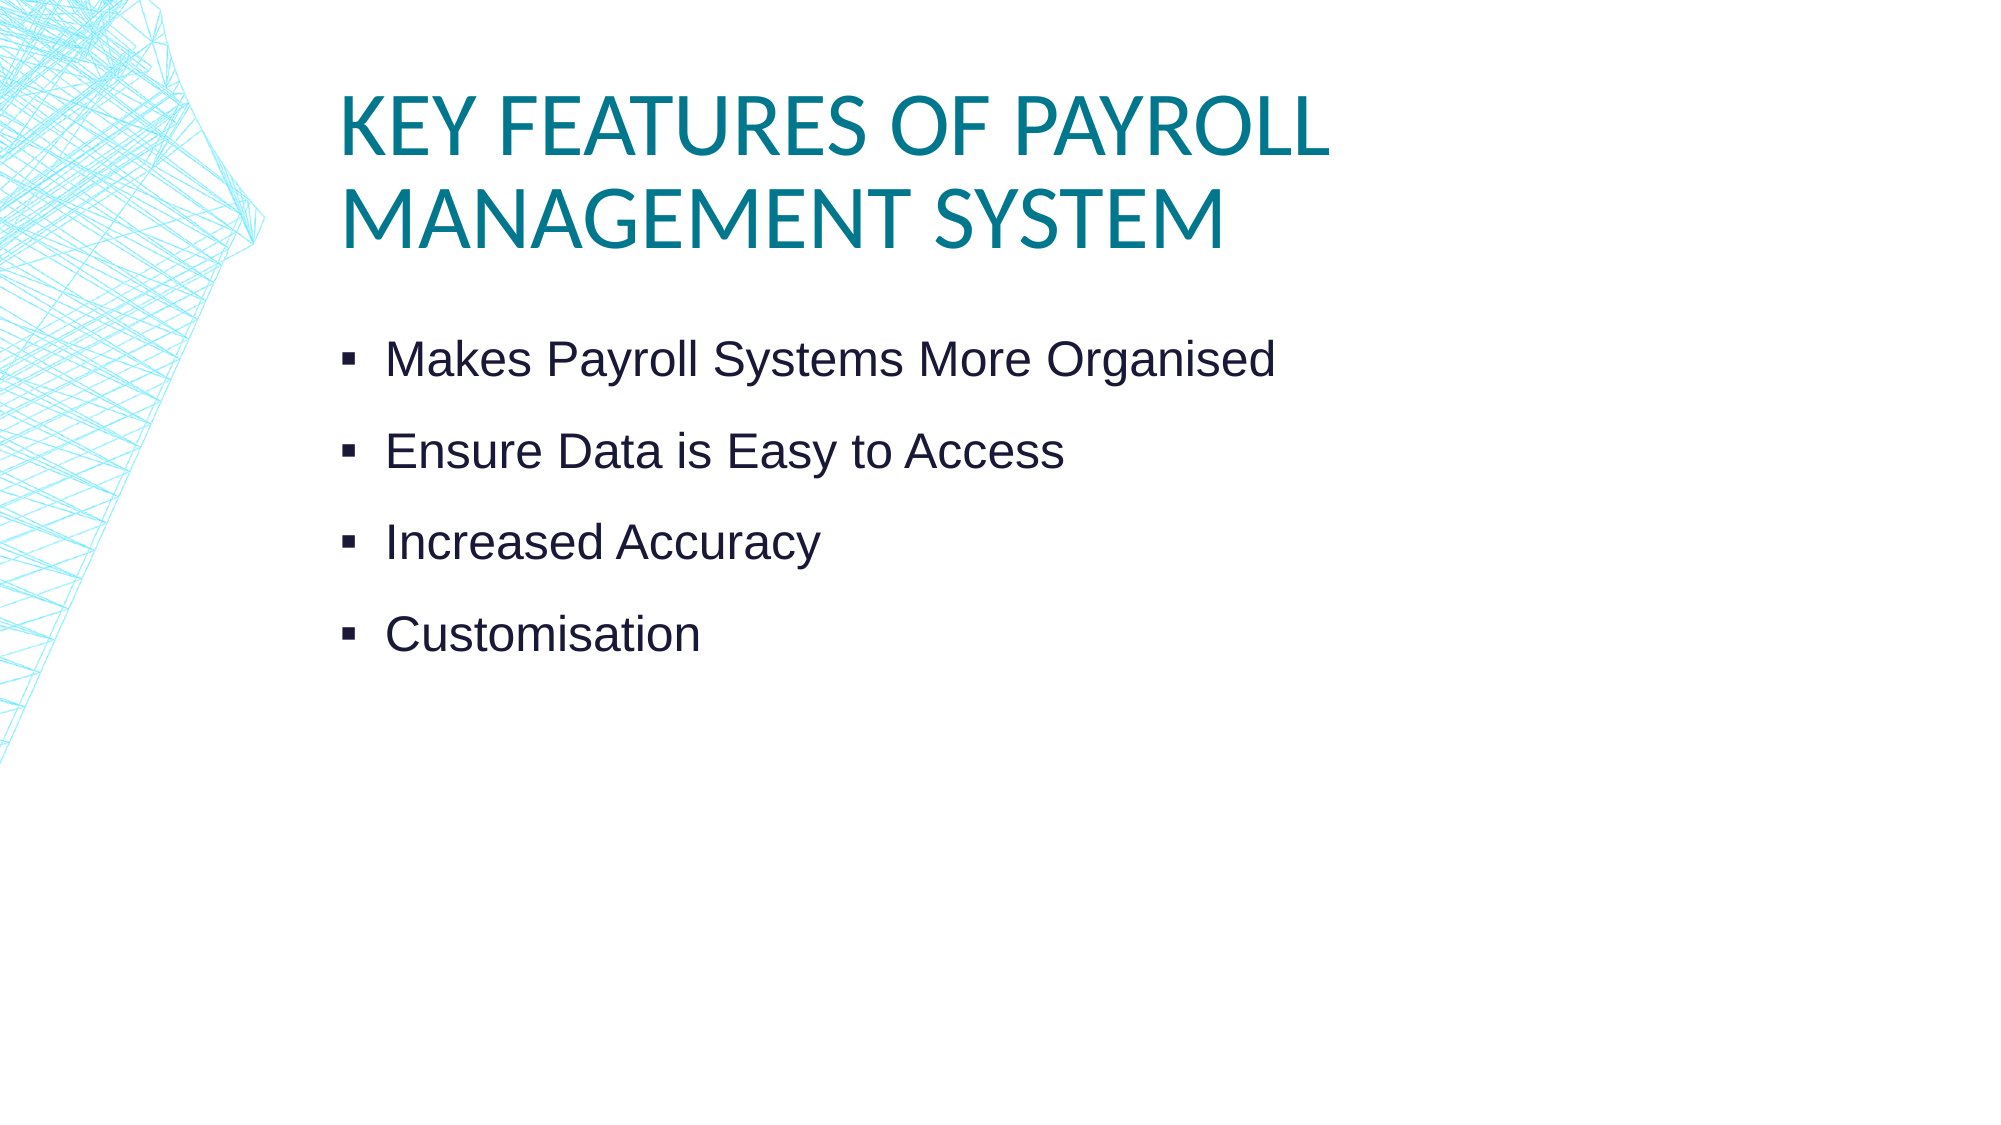

# KEY FEATURES OF PAYROLL MANAGEMENT SYSTEM
Makes Payroll Systems More Organised
Ensure Data is Easy to Access
Increased Accuracy
Customisation